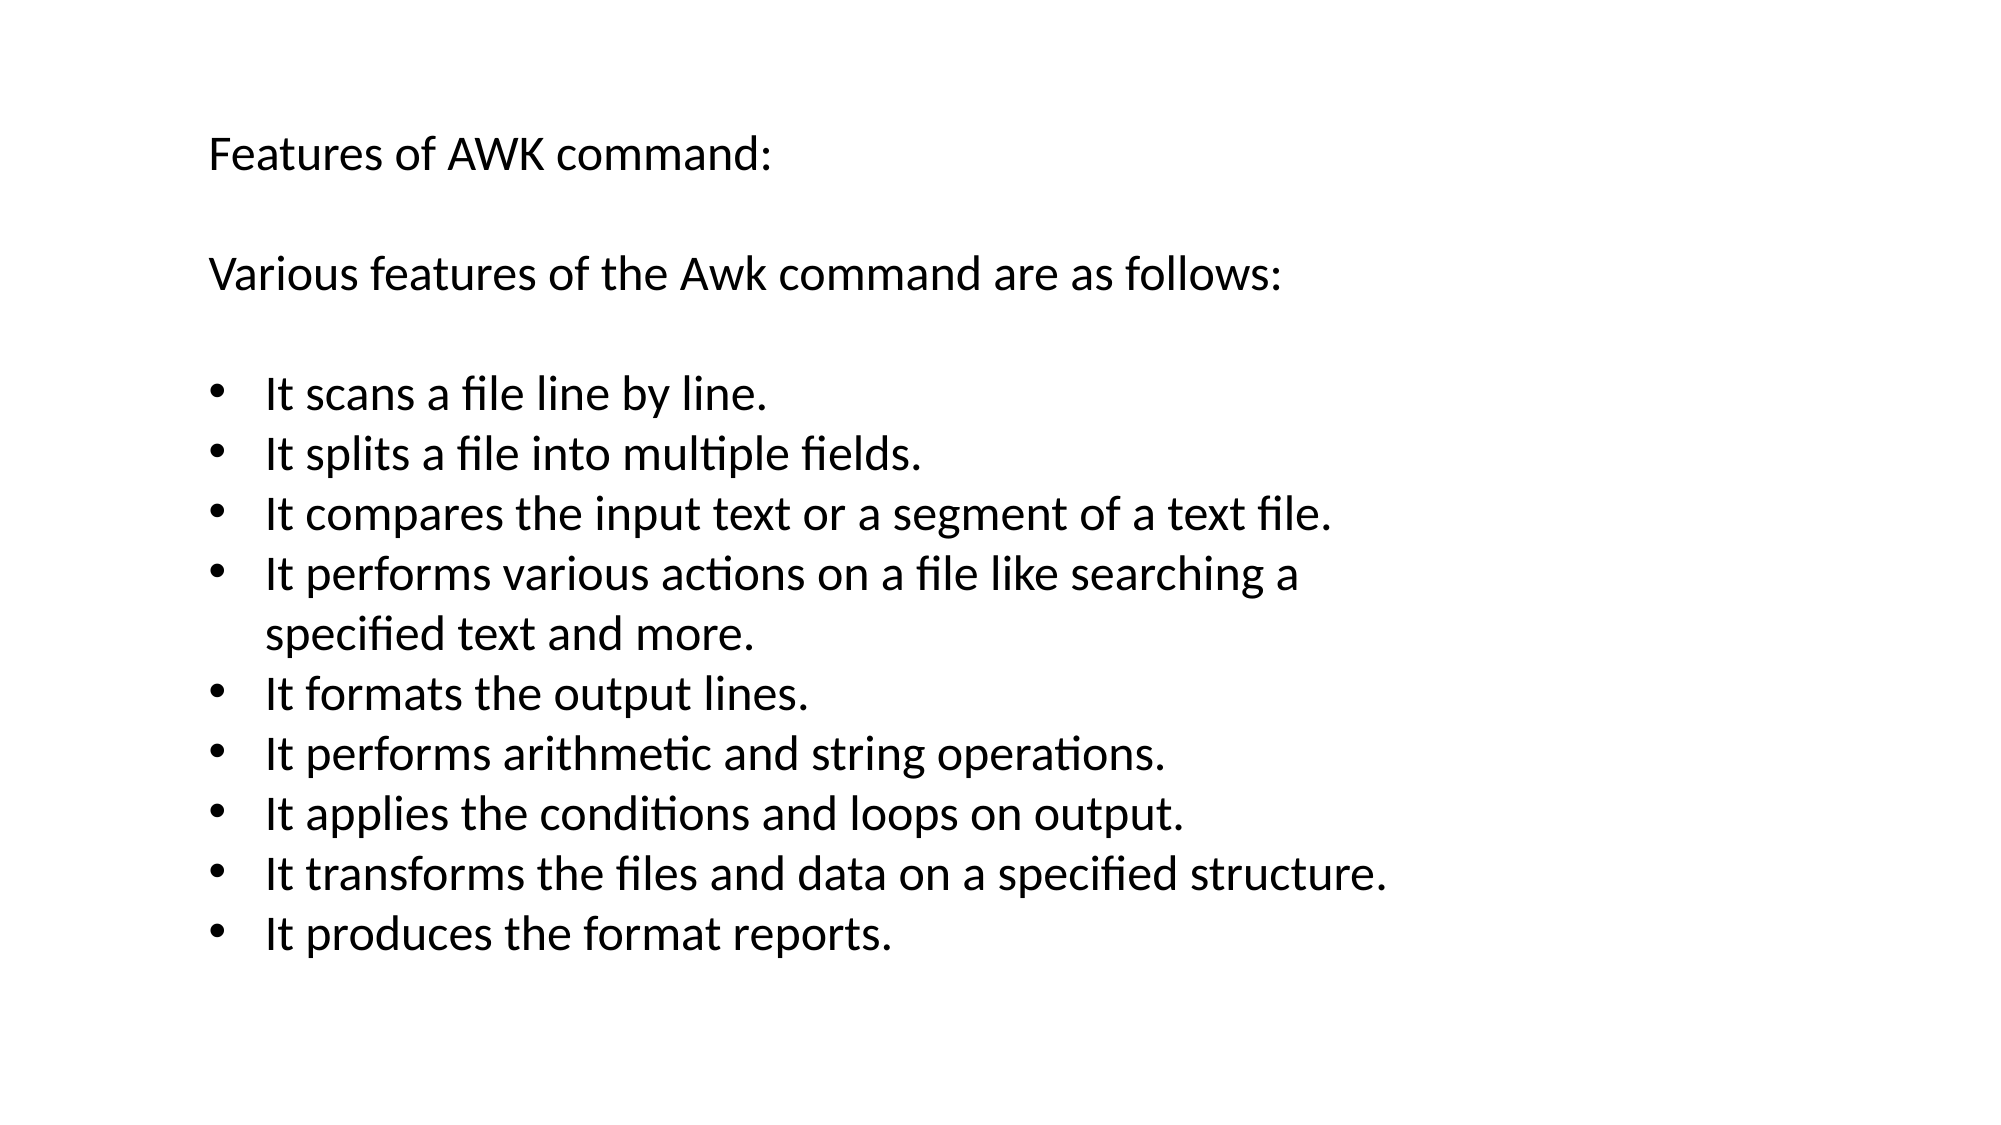

Features of AWK command:

Various features of the Awk command are as follows:

It scans a file line by line.
It splits a file into multiple fields.
It compares the input text or a segment of a text file.
It performs various actions on a file like searching a specified text and more.
It formats the output lines.
It performs arithmetic and string operations.
It applies the conditions and loops on output.
It transforms the files and data on a specified structure.
It produces the format reports.